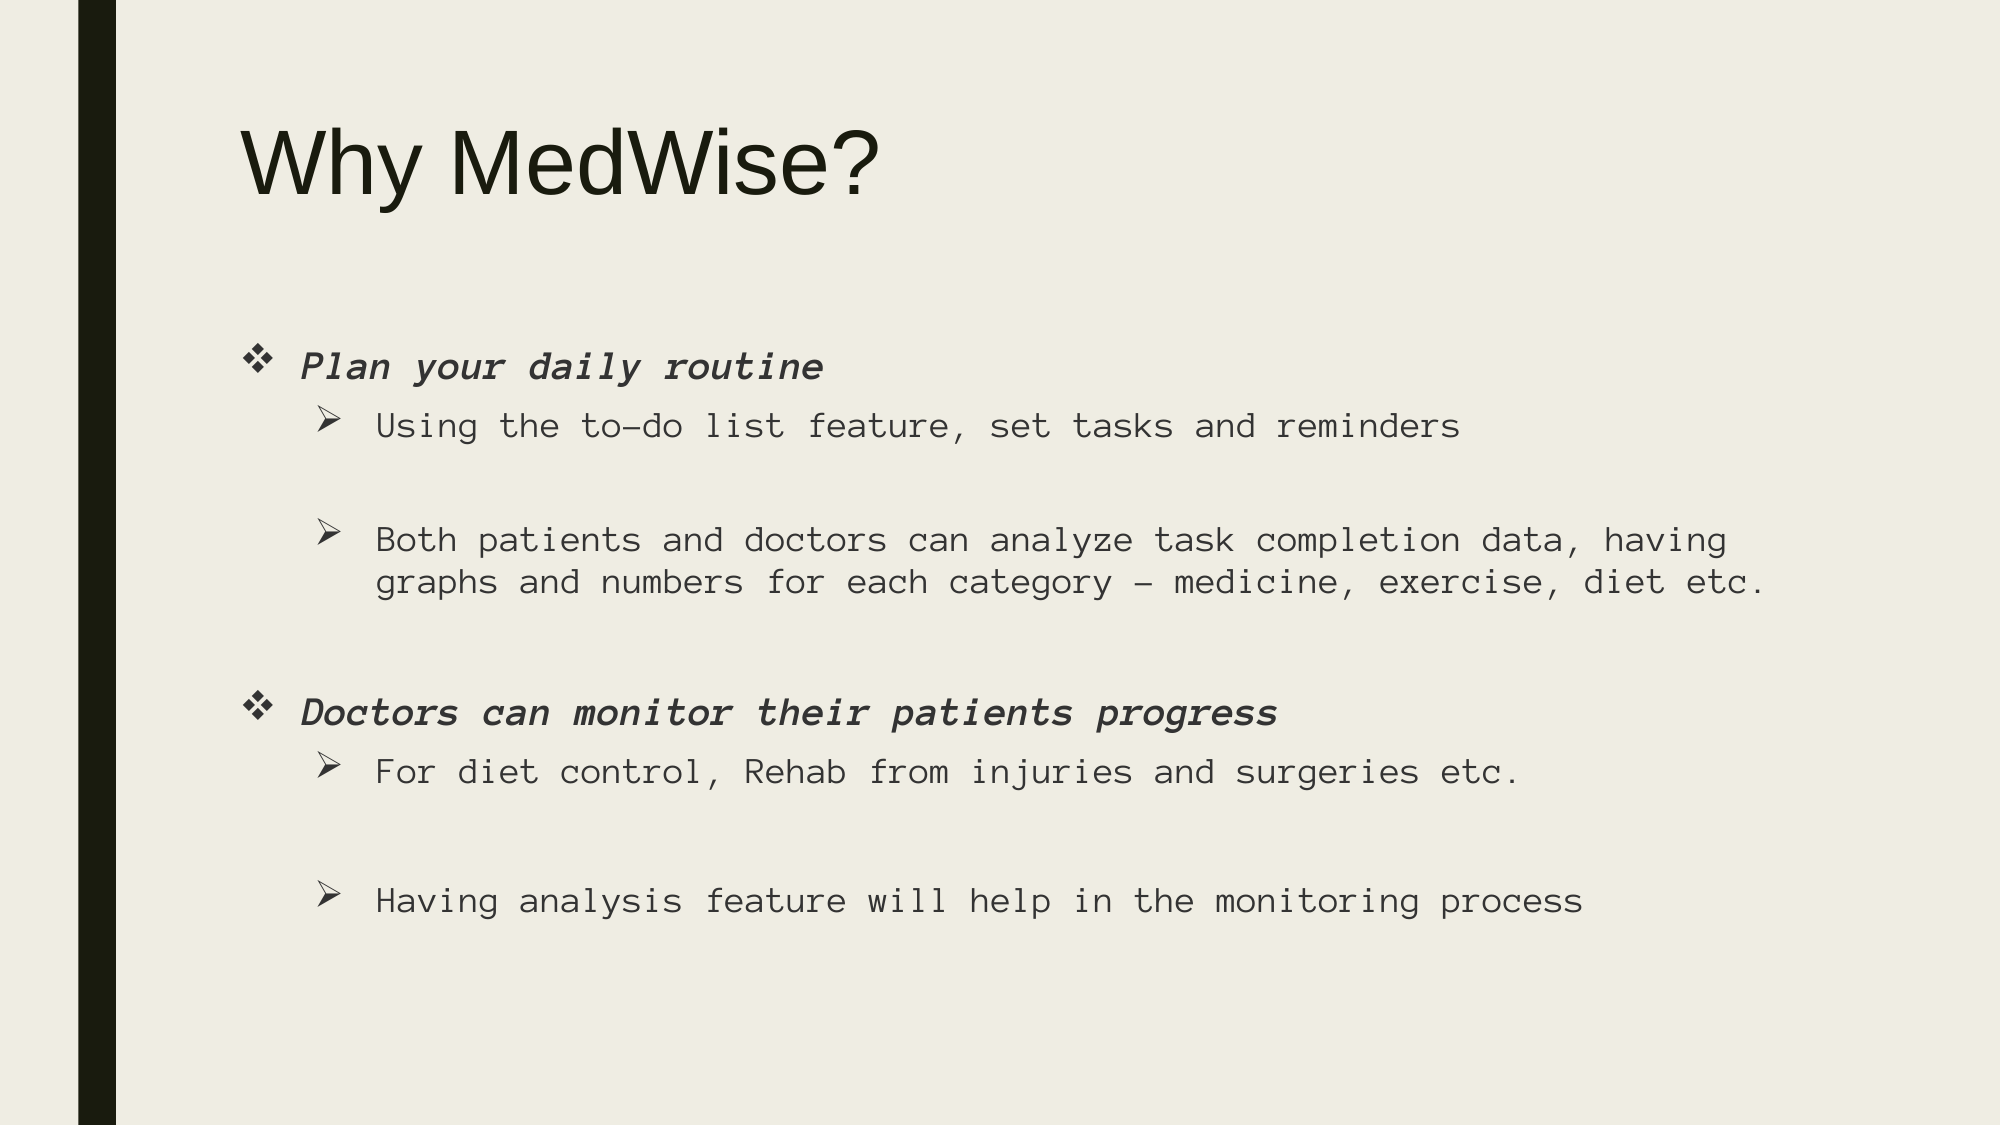

# Why MedWise?
Plan your daily routine
Using the to-do list feature, set tasks and reminders

Both patients and doctors can analyze task completion data, having graphs and numbers for each category - medicine, exercise, diet etc.

Doctors can monitor their patients progress
For diet control, Rehab from injuries and surgeries etc.

Having analysis feature will help in the monitoring process